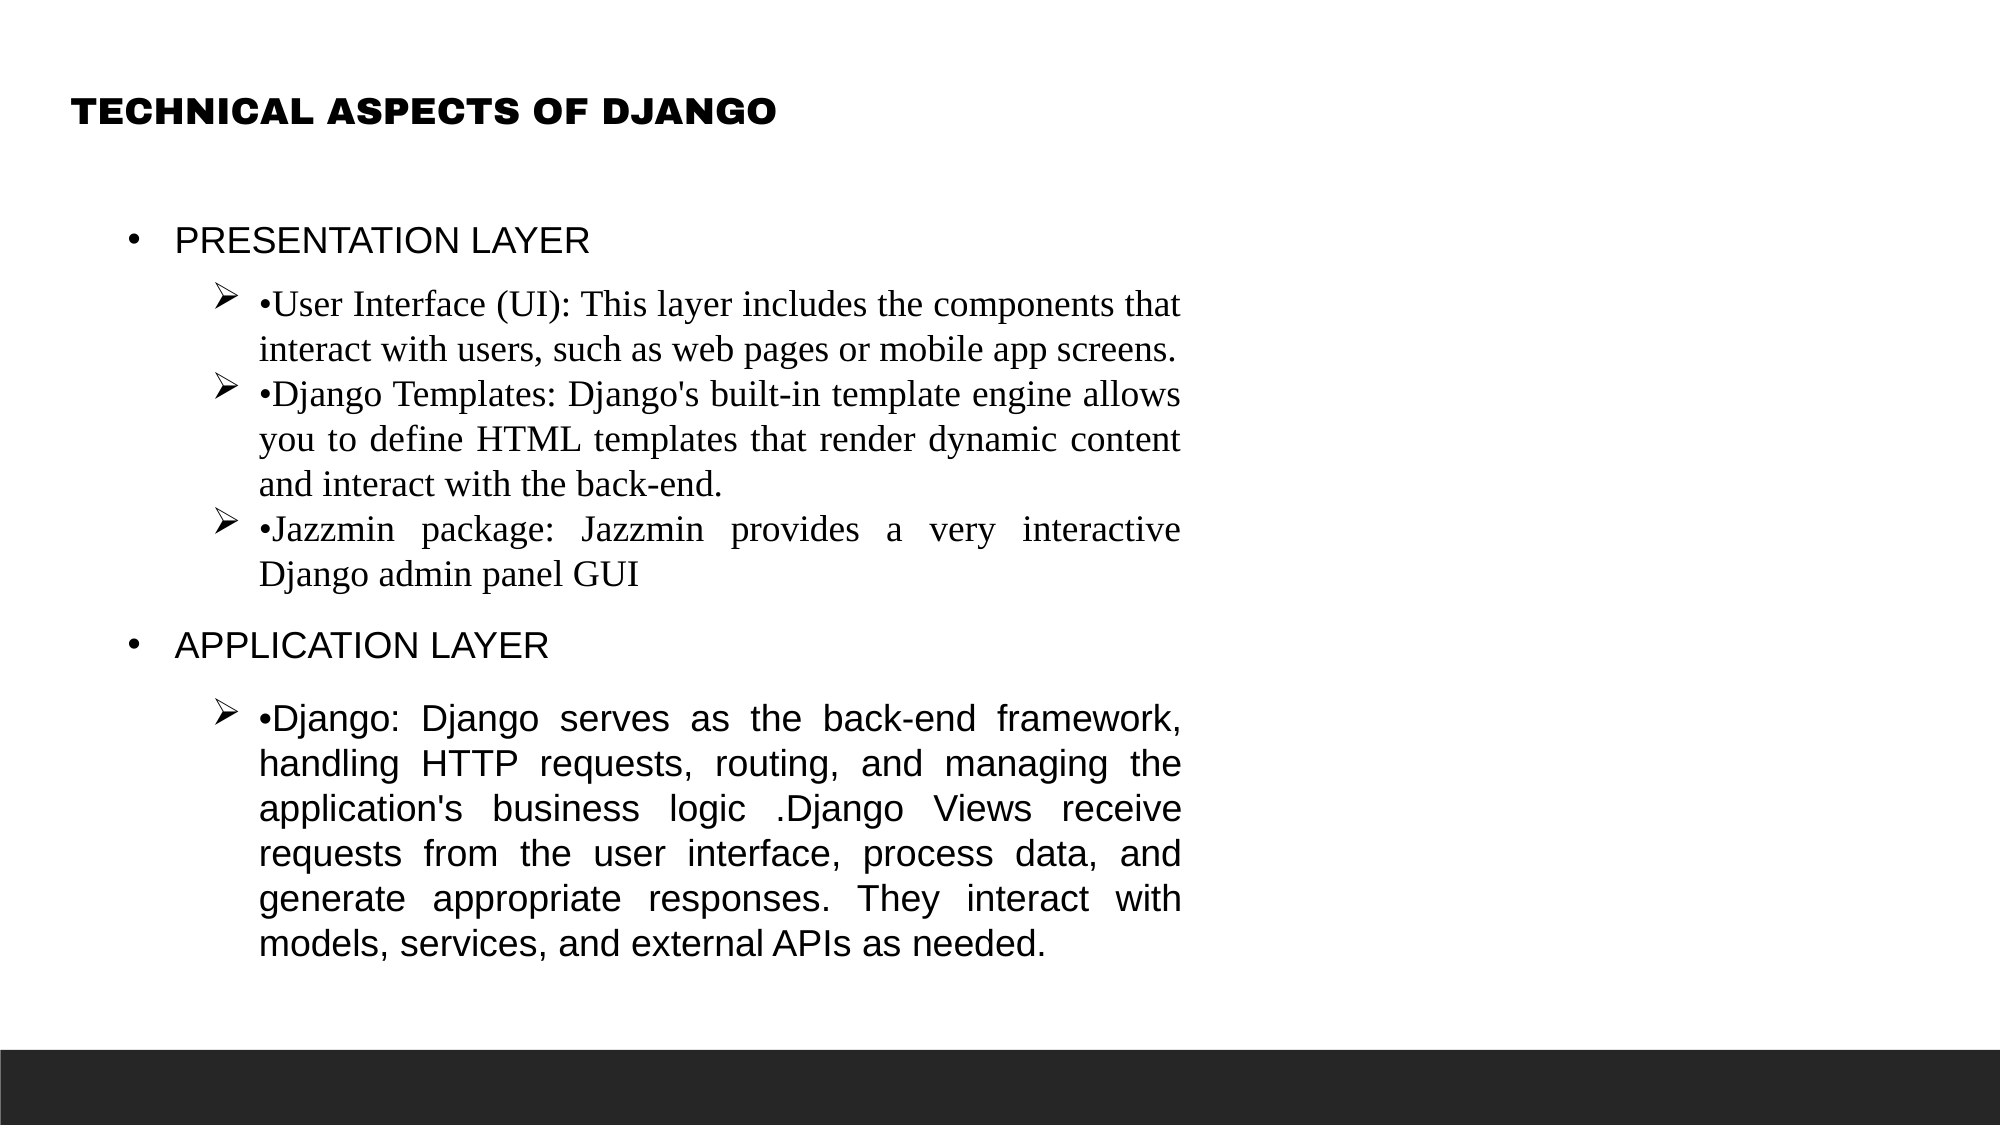

TECHNICAL ASPECTS OF DJANGO
PRESENTATION LAYER

APPLICATION LAYER
•User Interface (UI): This layer includes the components that interact with users, such as web pages or mobile app screens.
•Django Templates: Django's built-in template engine allows you to define HTML templates that render dynamic content and interact with the back-end.
•Jazzmin package: Jazzmin provides a very interactive Django admin panel GUI
•Django: Django serves as the back-end framework, handling HTTP requests, routing, and managing the application's business logic .Django Views receive requests from the user interface, process data, and generate appropriate responses. They interact with models, services, and external APIs as needed.